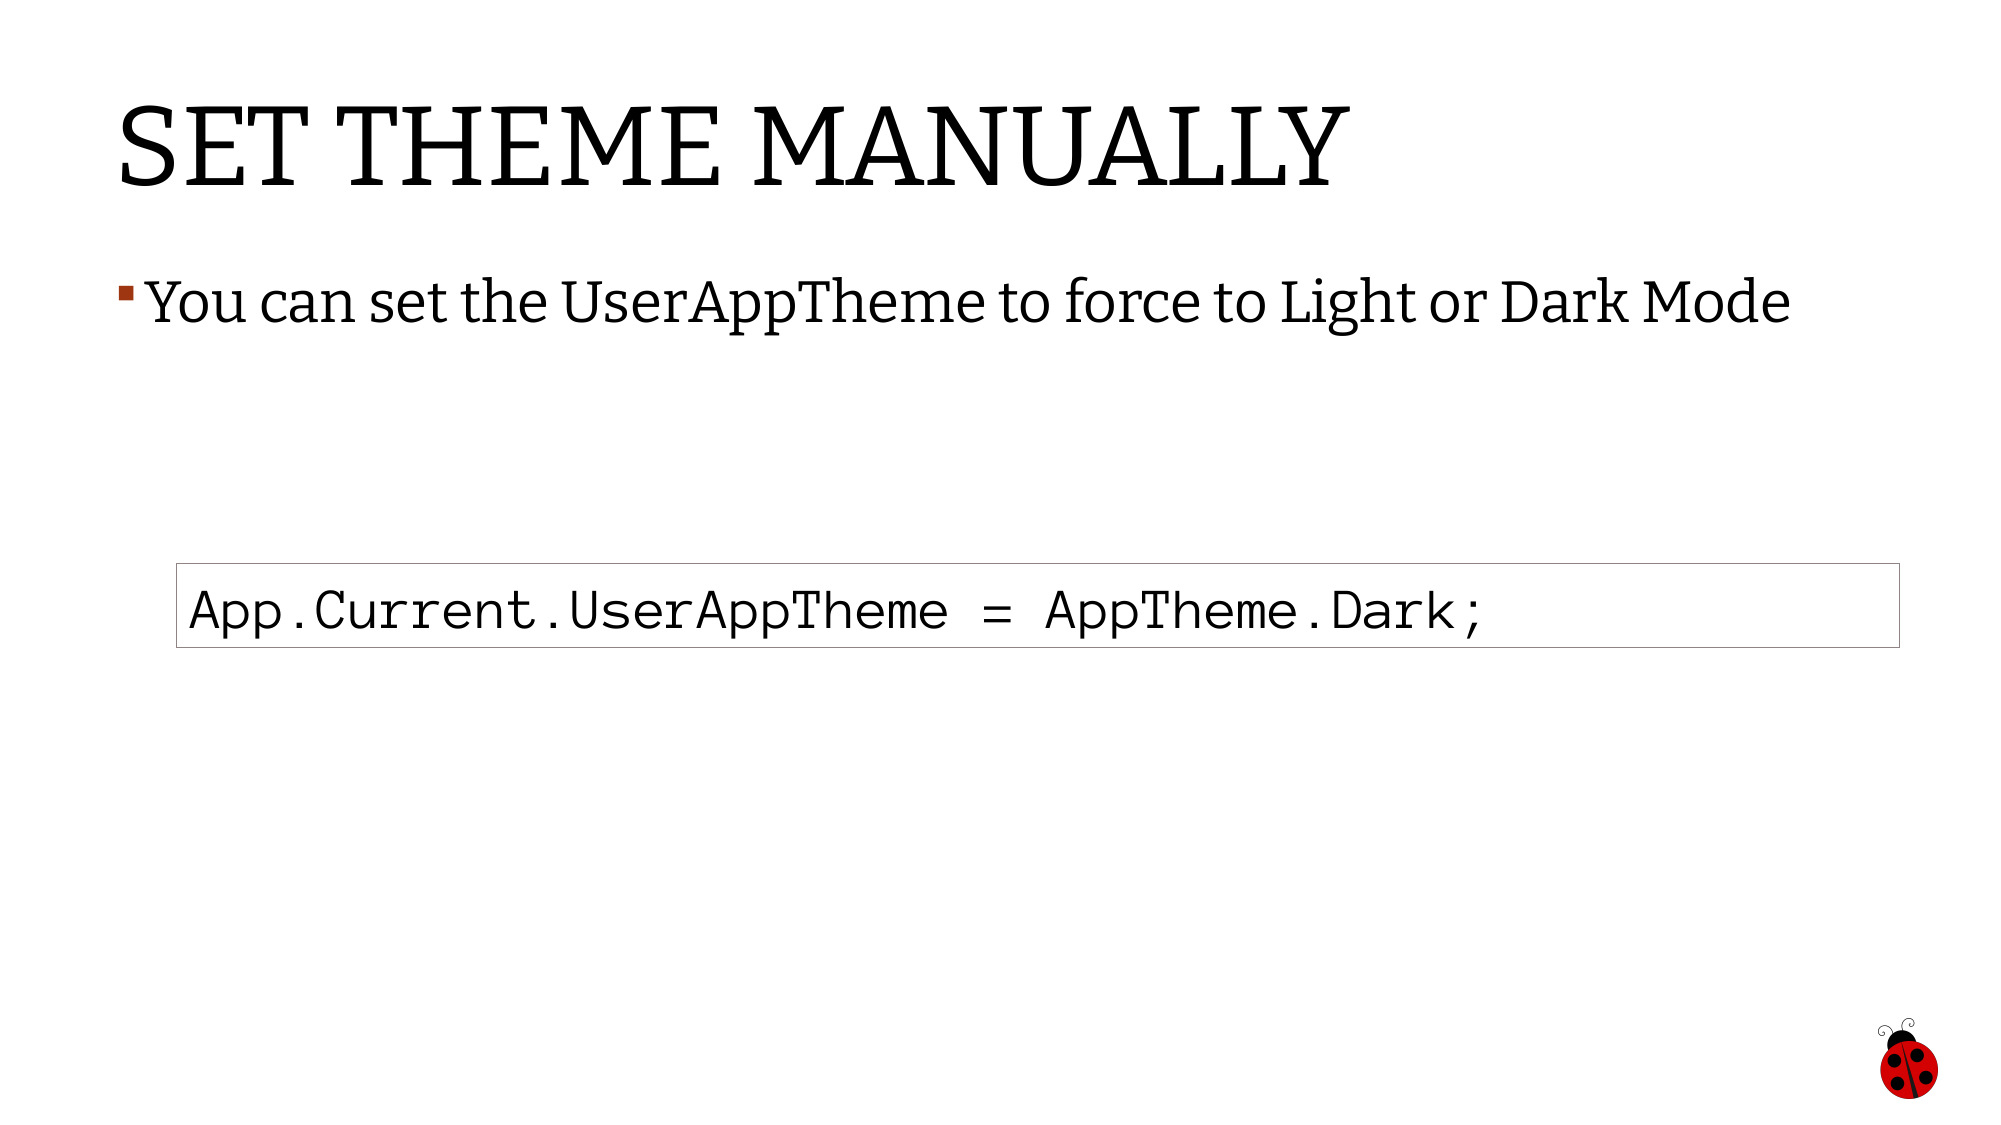

# Set Theme Manually
You can set the UserAppTheme to force to Light or Dark Mode
App.Current.UserAppTheme = AppTheme.Dark;